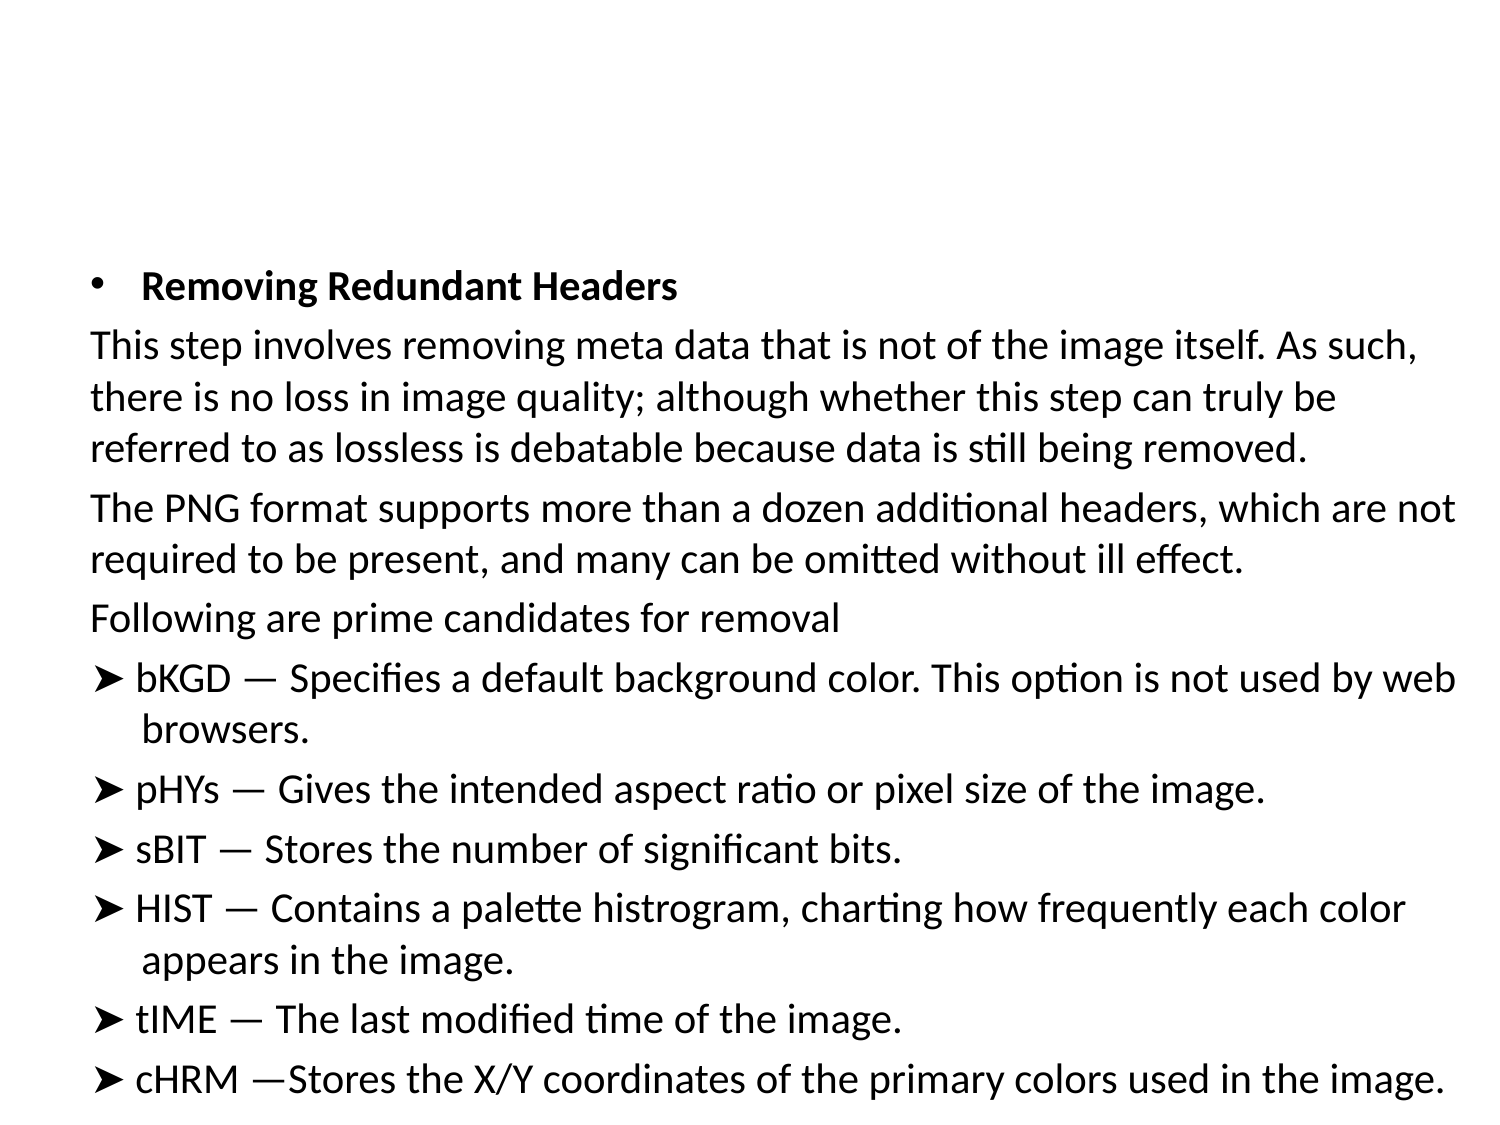

#
Removing Redundant Headers
This step involves removing meta data that is not of the image itself. As such, there is no loss in image quality; although whether this step can truly be referred to as lossless is debatable because data is still being removed.
The PNG format supports more than a dozen additional headers, which are not required to be present, and many can be omitted without ill effect.
Following are prime candidates for removal
➤ bKGD — Specifies a default background color. This option is not used by web browsers.
➤ pHYs — Gives the intended aspect ratio or pixel size of the image.
➤ sBIT — Stores the number of significant bits.
➤ HIST — Contains a palette histrogram, charting how frequently each color appears in the image.
➤ tIME — The last modified time of the image.
➤ cHRM —Stores the X/Y coordinates of the primary colors used in the image.